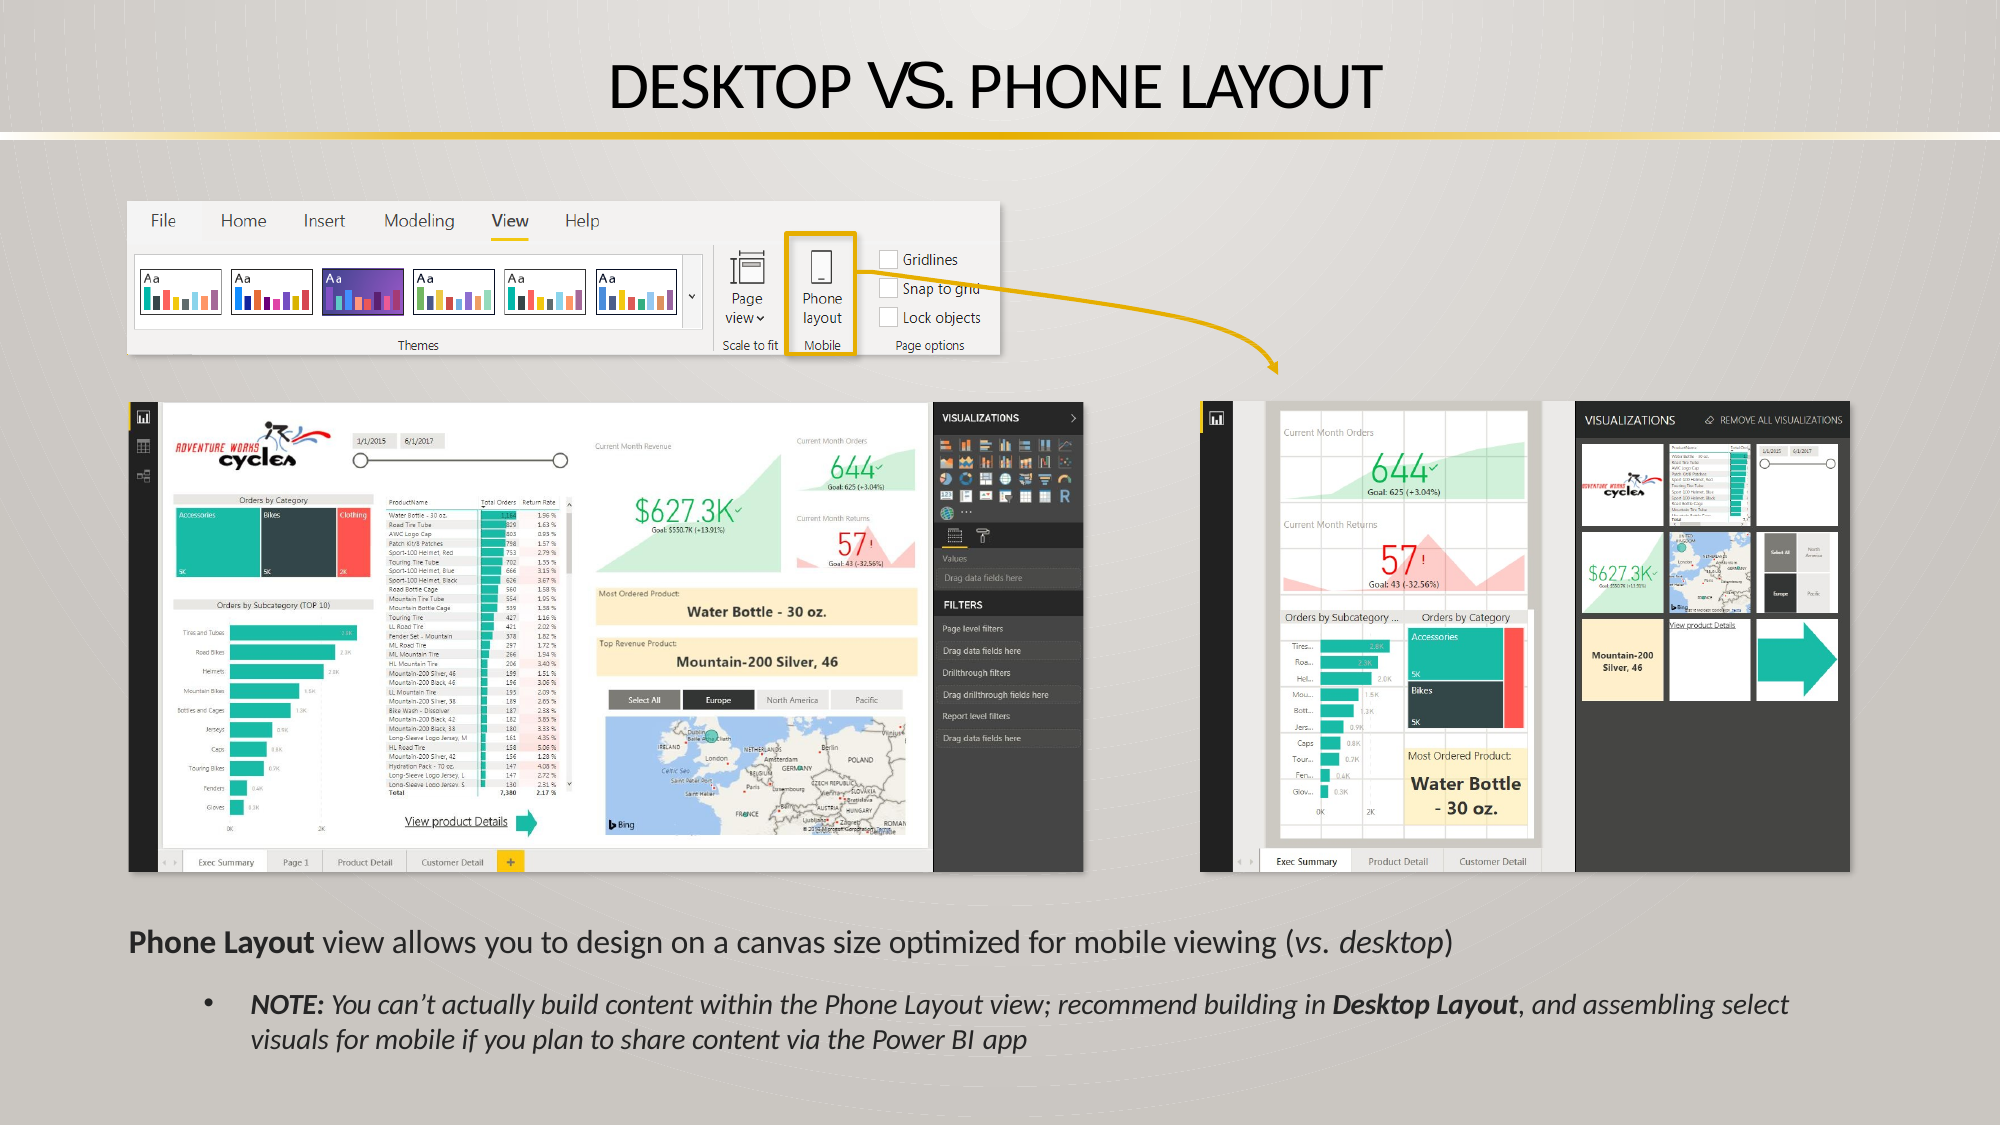

# DESKTOP VS. PHONE LAYOUT

Phone Layout view allows you to design on a canvas size optimized for mobile viewing (vs. desktop)
NOTE: You can’t actually build content within the Phone Layout view; recommend building in Desktop Layout, and assembling select  visuals for mobile if you plan to share content via the Power BI app